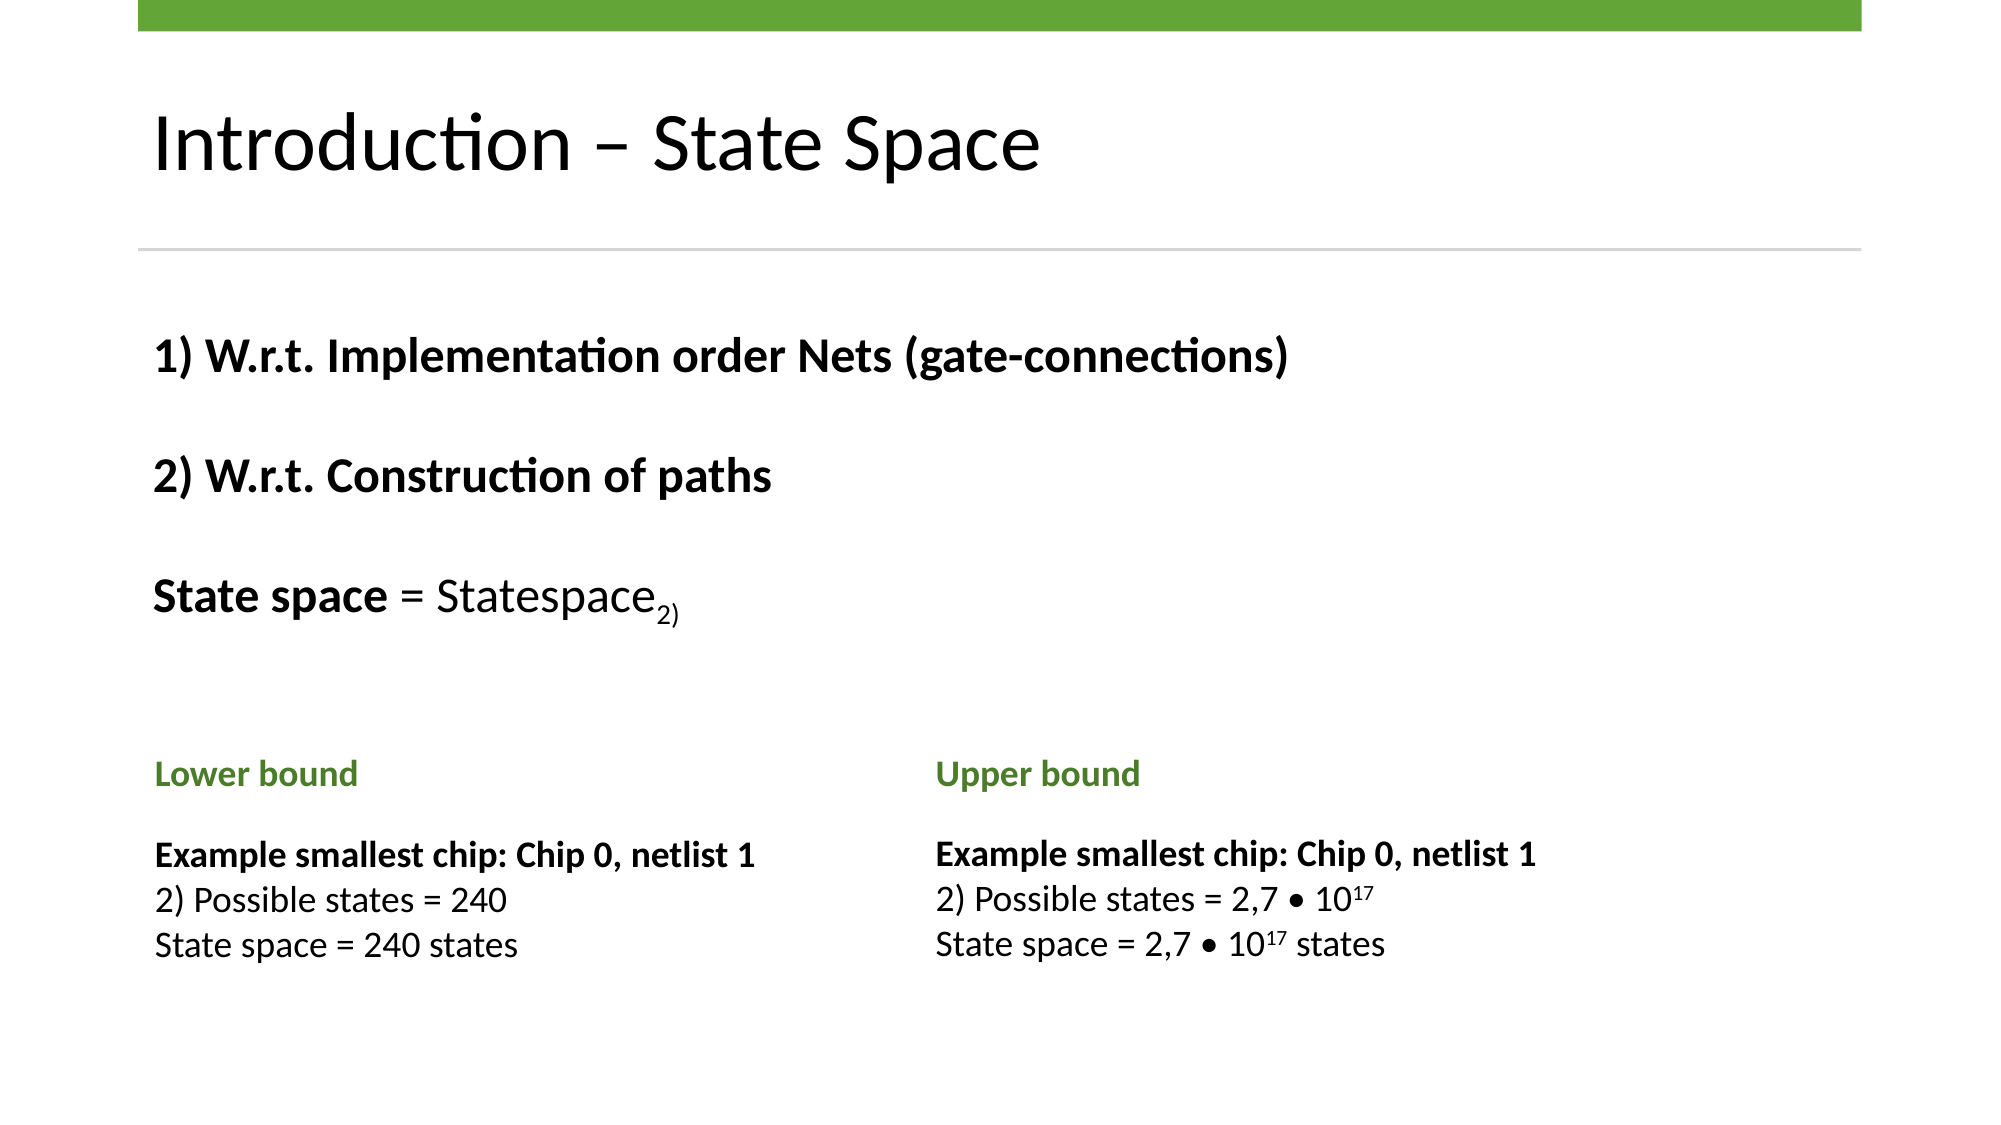

# Introduction – State Space

1) W.r.t. Implementation order Nets (gate-connections)

2) W.r.t. Construction of paths

State space = Statespace2)

Upper bound
Lower bound
Example smallest chip: Chip 0, netlist 1
2) Possible states = 2,7 • 1017
State space = 2,7 • 1017 states
Example smallest chip: Chip 0, netlist 1
2) Possible states = 240
State space = 240 states